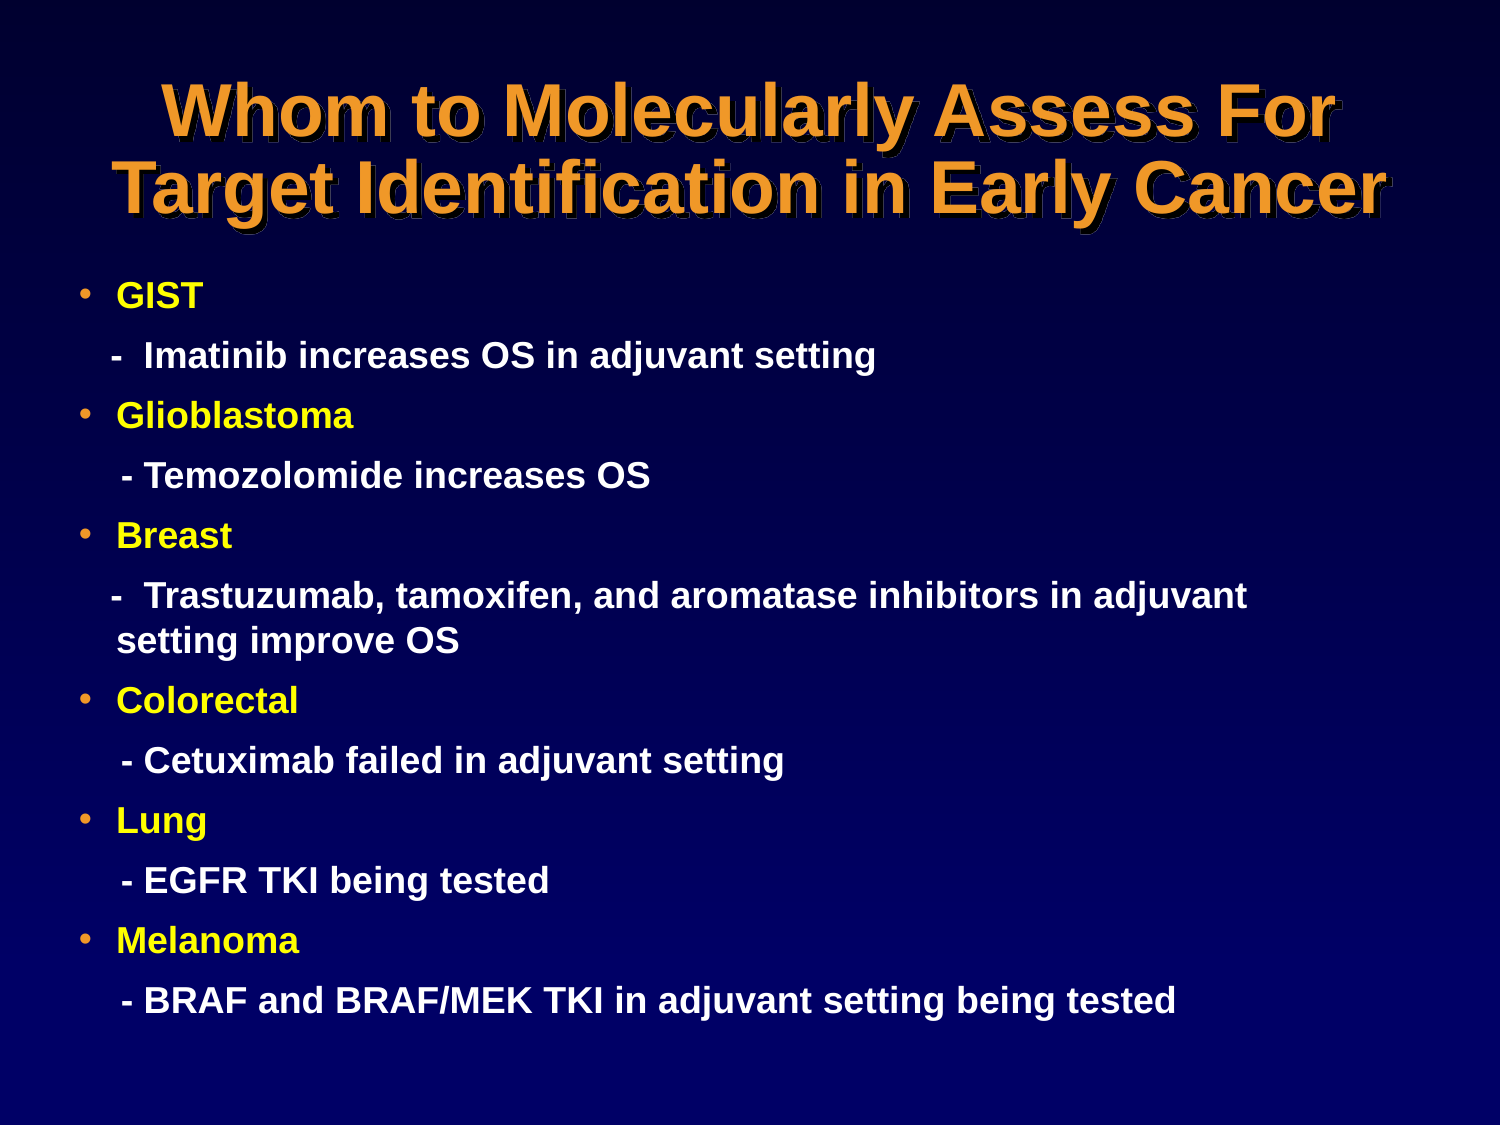

# Whom to Molecularly Assess For Target Identification in Early Cancer
GIST
   -  Imatinib increases OS in adjuvant setting
Glioblastoma
    - Temozolomide increases OS
Breast
   -  Trastuzumab, tamoxifen, and aromatase inhibitors in adjuvant setting improve OS
Colorectal
    - Cetuximab failed in adjuvant setting
Lung
    - EGFR TKI being tested
Melanoma
    - BRAF and BRAF/MEK TKI in adjuvant setting being tested